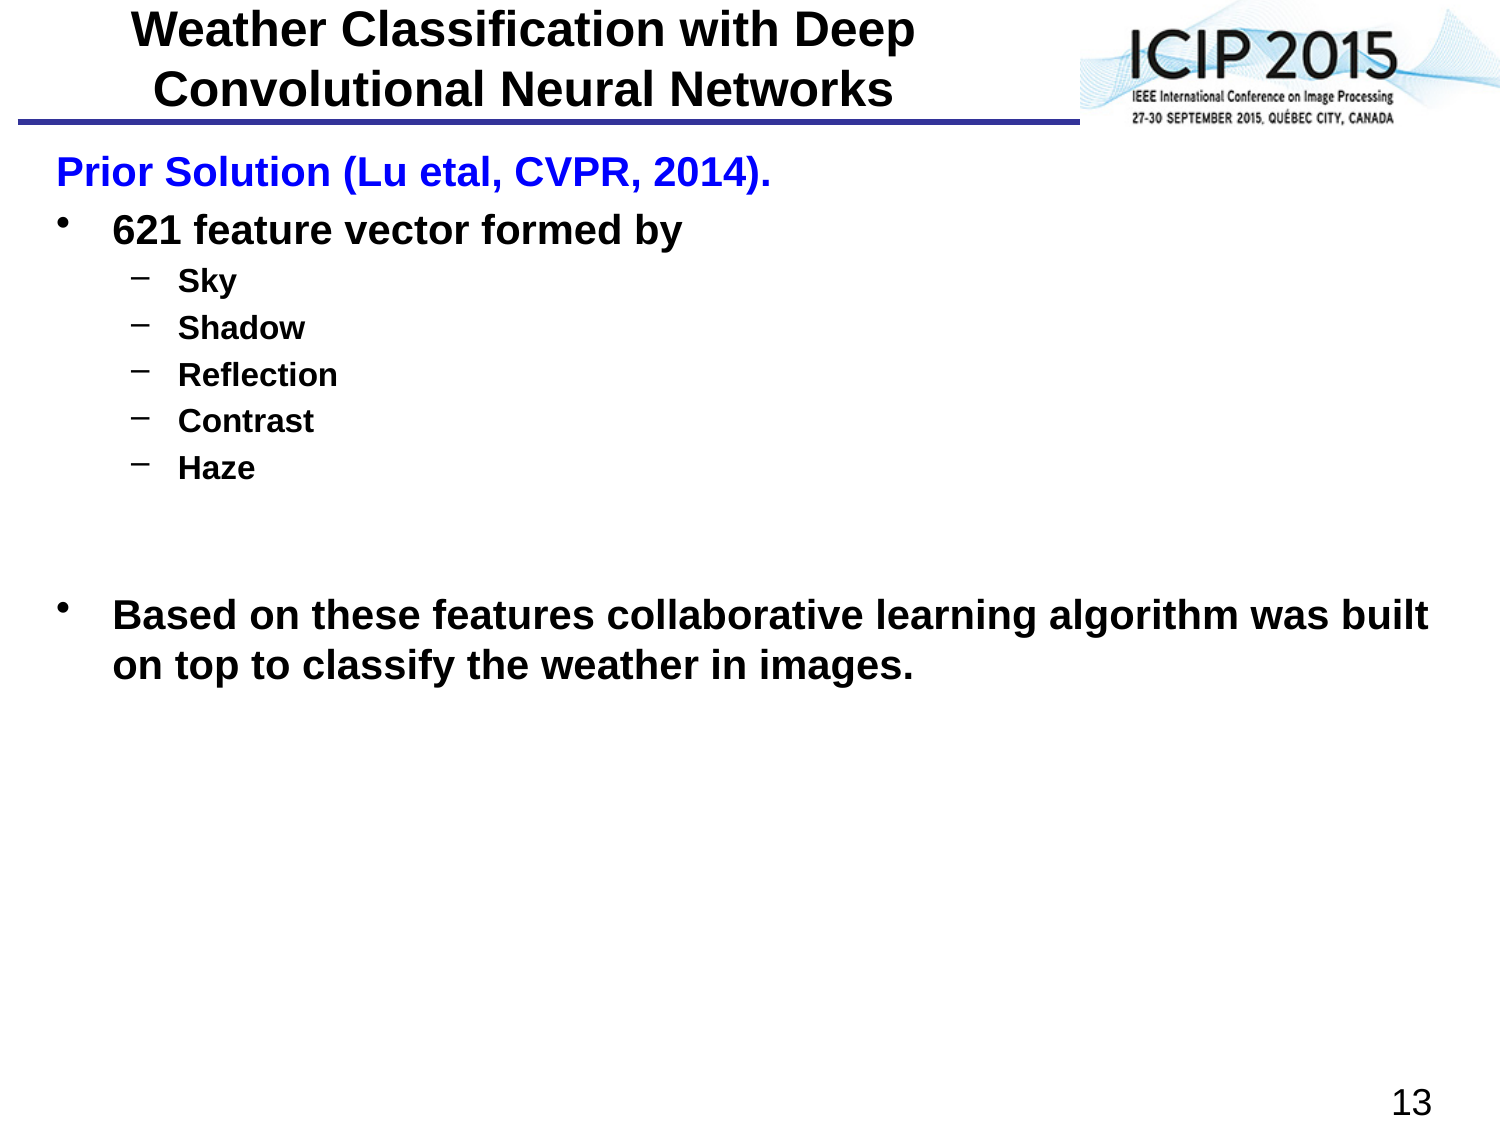

# Weather Classification with Deep Convolutional Neural Networks
Prior Solution (Lu etal, CVPR, 2014).
621 feature vector formed by
Sky
Shadow
Reflection
Contrast
Haze

Based on these features collaborative learning algorithm was built on top to classify the weather in images.

13